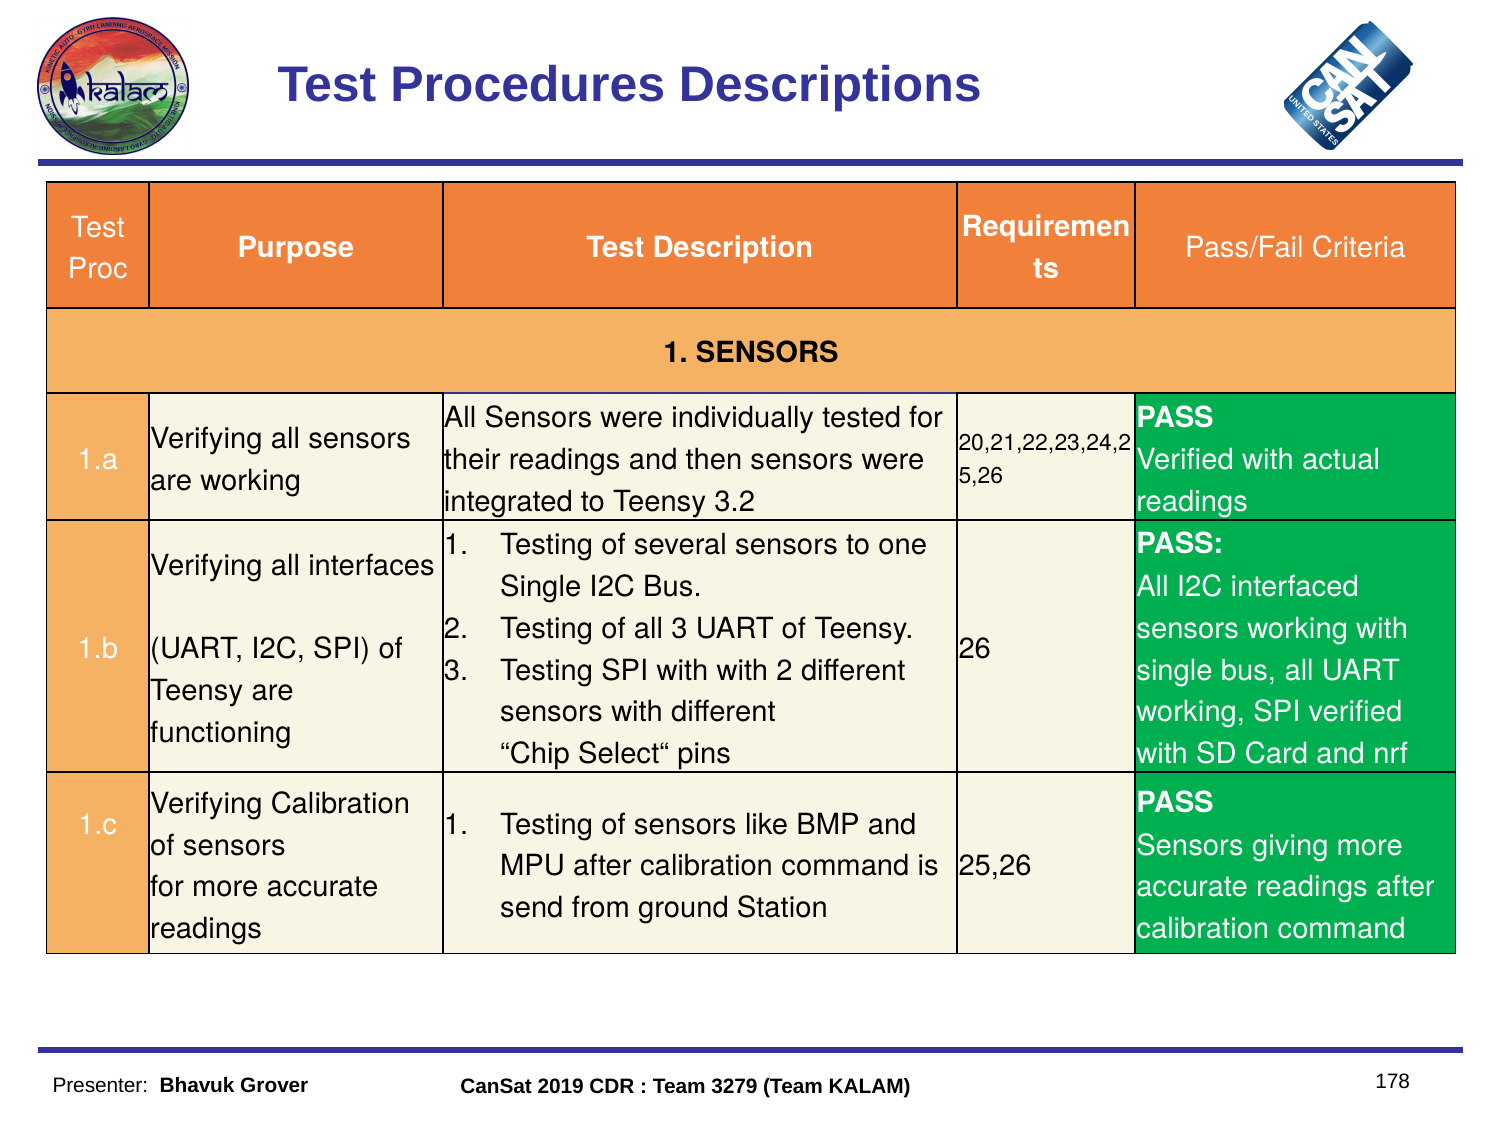

# Test Procedures Descriptions
| Test Proc | Purpose | Test Description | Requirements | Pass/Fail Criteria |
| --- | --- | --- | --- | --- |
| 1. SENSORS |  |  |  |  |
| 1.a | Verifying all sensors are working | All Sensors were individually tested for their readings and then sensors were integrated to Teensy 3.2 | 20,21,22,23,24,25,26 | PASS Verified with actual readings |
| 1.b | Verifying all interfaces (UART, I2C, SPI) of Teensy are functioning | Testing of several sensors to one Single I2C Bus. Testing of all 3 UART of Teensy. Testing SPI with with 2 different sensors with different “Chip Select“ pins | 26 | PASS: All I2C interfaced sensors working with single bus, all UART working, SPI verified with SD Card and nrf |
| 1.c | Verifying Calibration of sensors for more accurate readings | Testing of sensors like BMP and MPU after calibration command is send from ground Station | 25,26 | PASS Sensors giving more accurate readings after calibration command |
178
Presenter:  Bhavuk Grover
CanSat 2019 CDR : Team 3279 (Team KALAM)